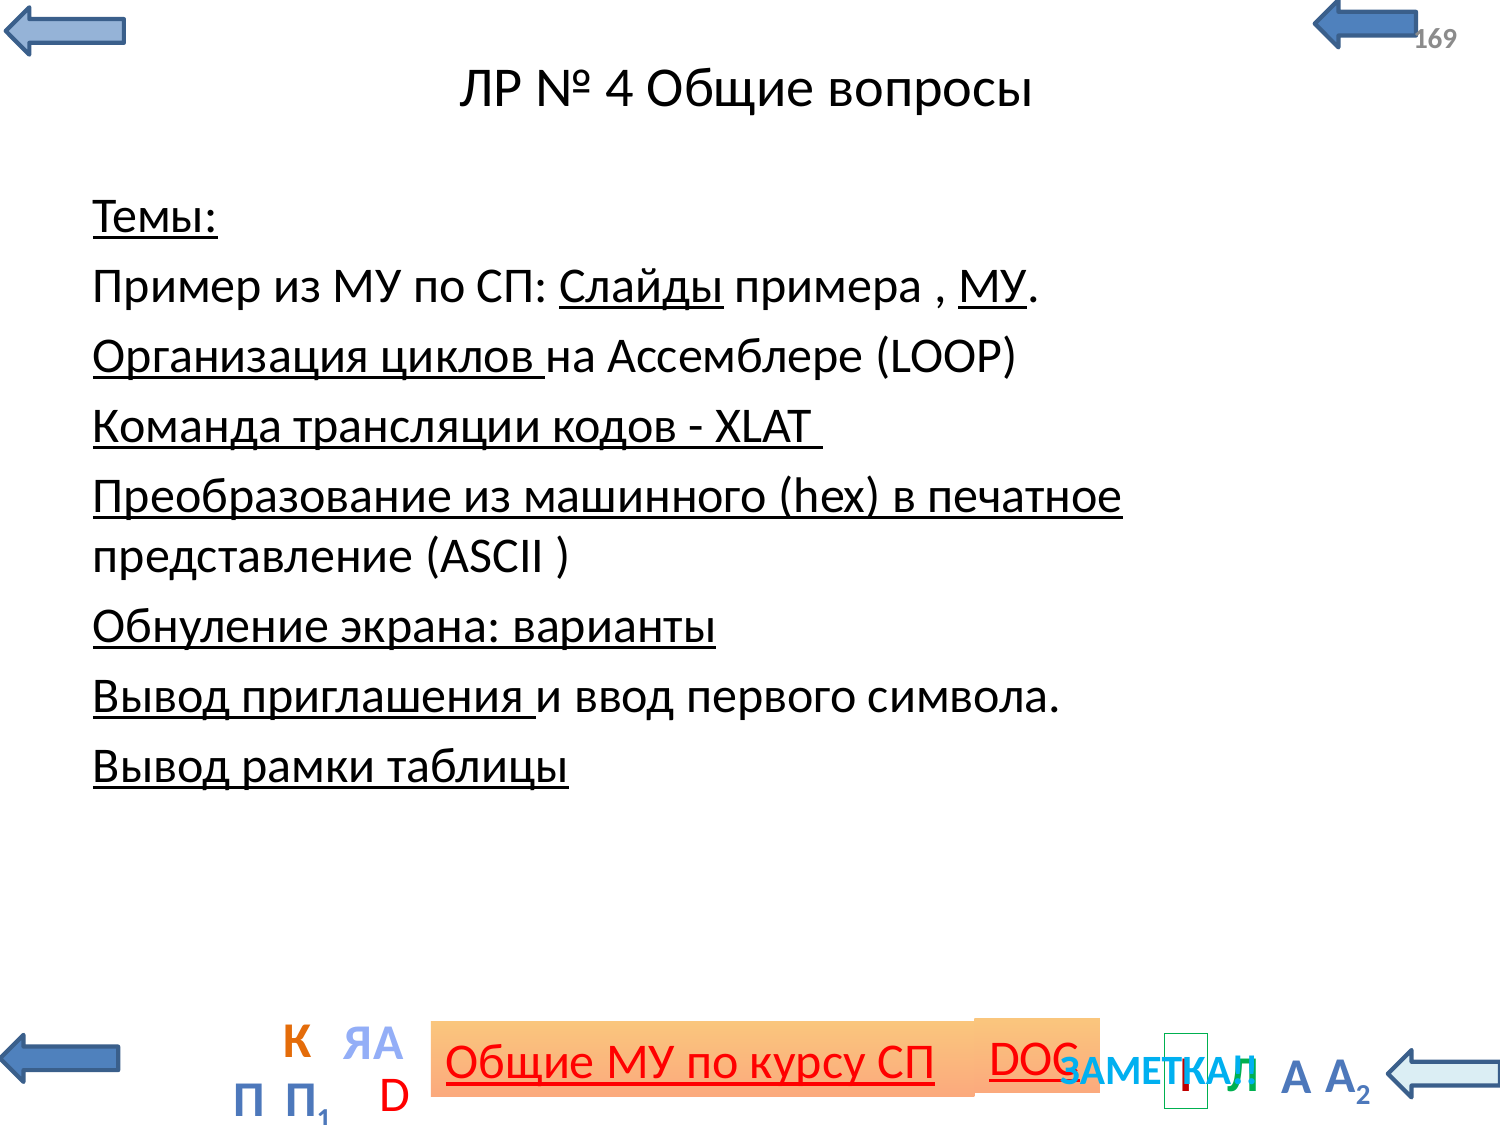

169
# ЛР № 4 Общие вопросы
Темы:
Пример из МУ по СП: Слайды примера , МУ.
Организация циклов на Ассемблере (LOOP)
Команда трансляции кодов - XLAT
Преобразование из машинного (hex) в печатное представление (ASCII )
Обнуление экрана: варианты
Вывод приглашения и ввод первого символа.
Вывод рамки таблицы

ЗАМЕТКА!!